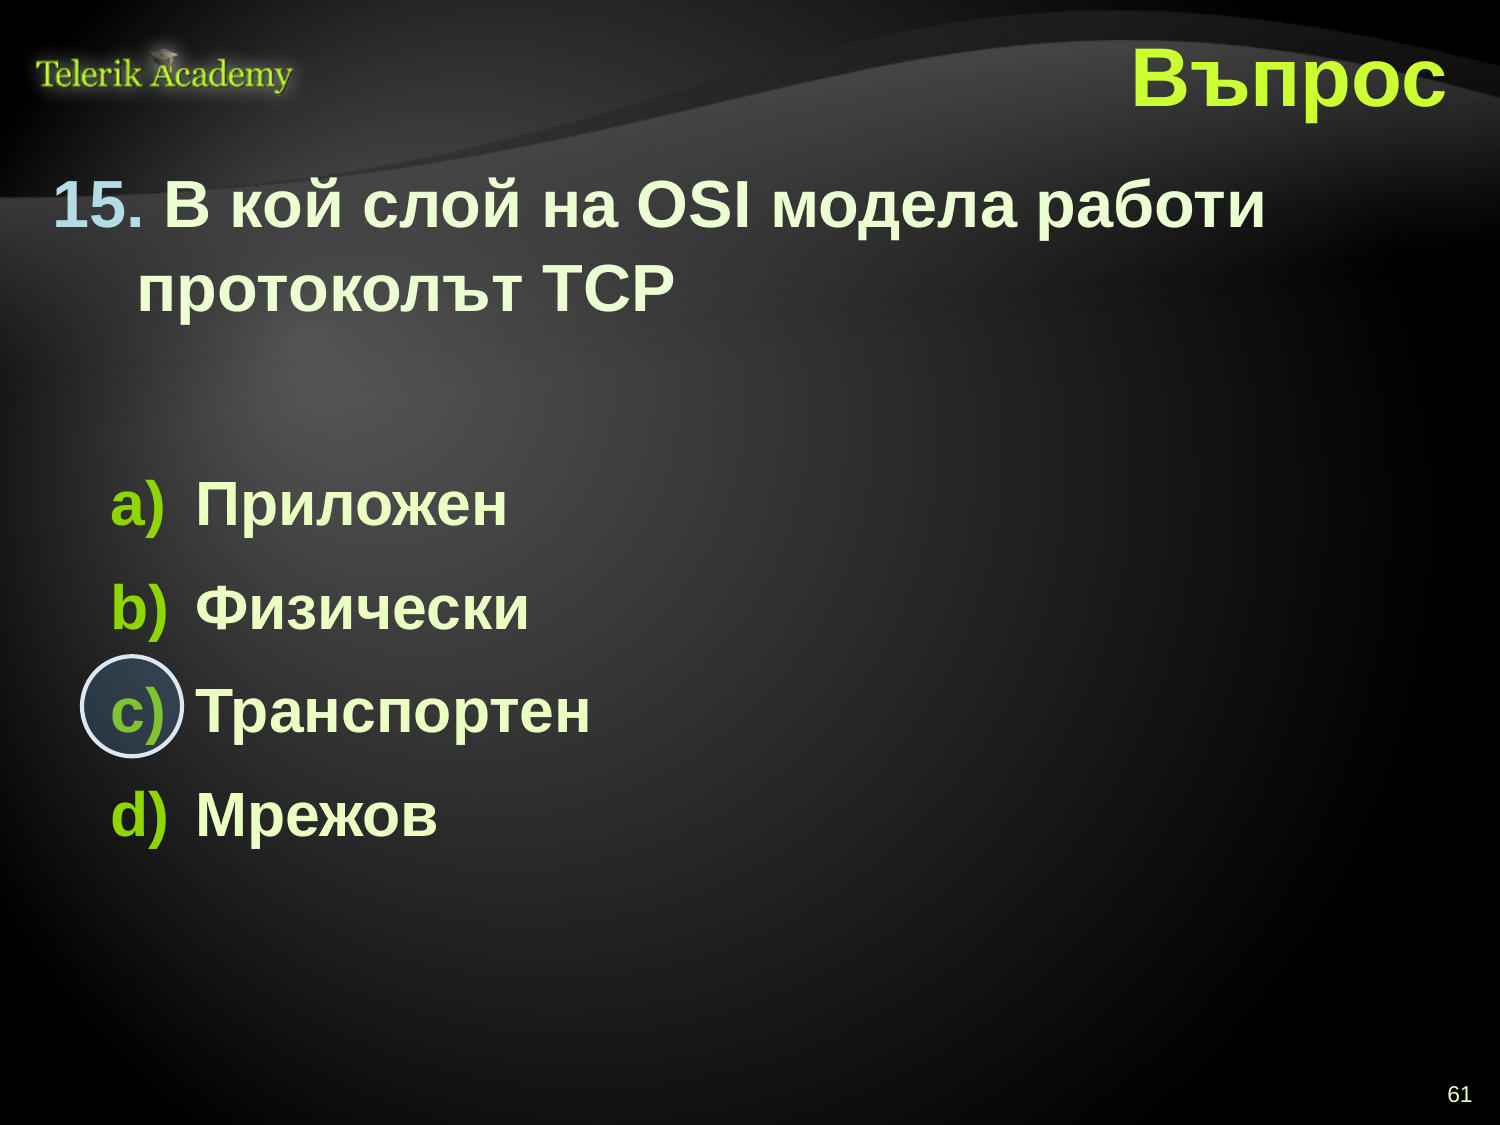

# Въпрос
 В кой слой на OSI модела работи протоколът TCP

Приложен
Физически
Транспортен
Мрежов

61